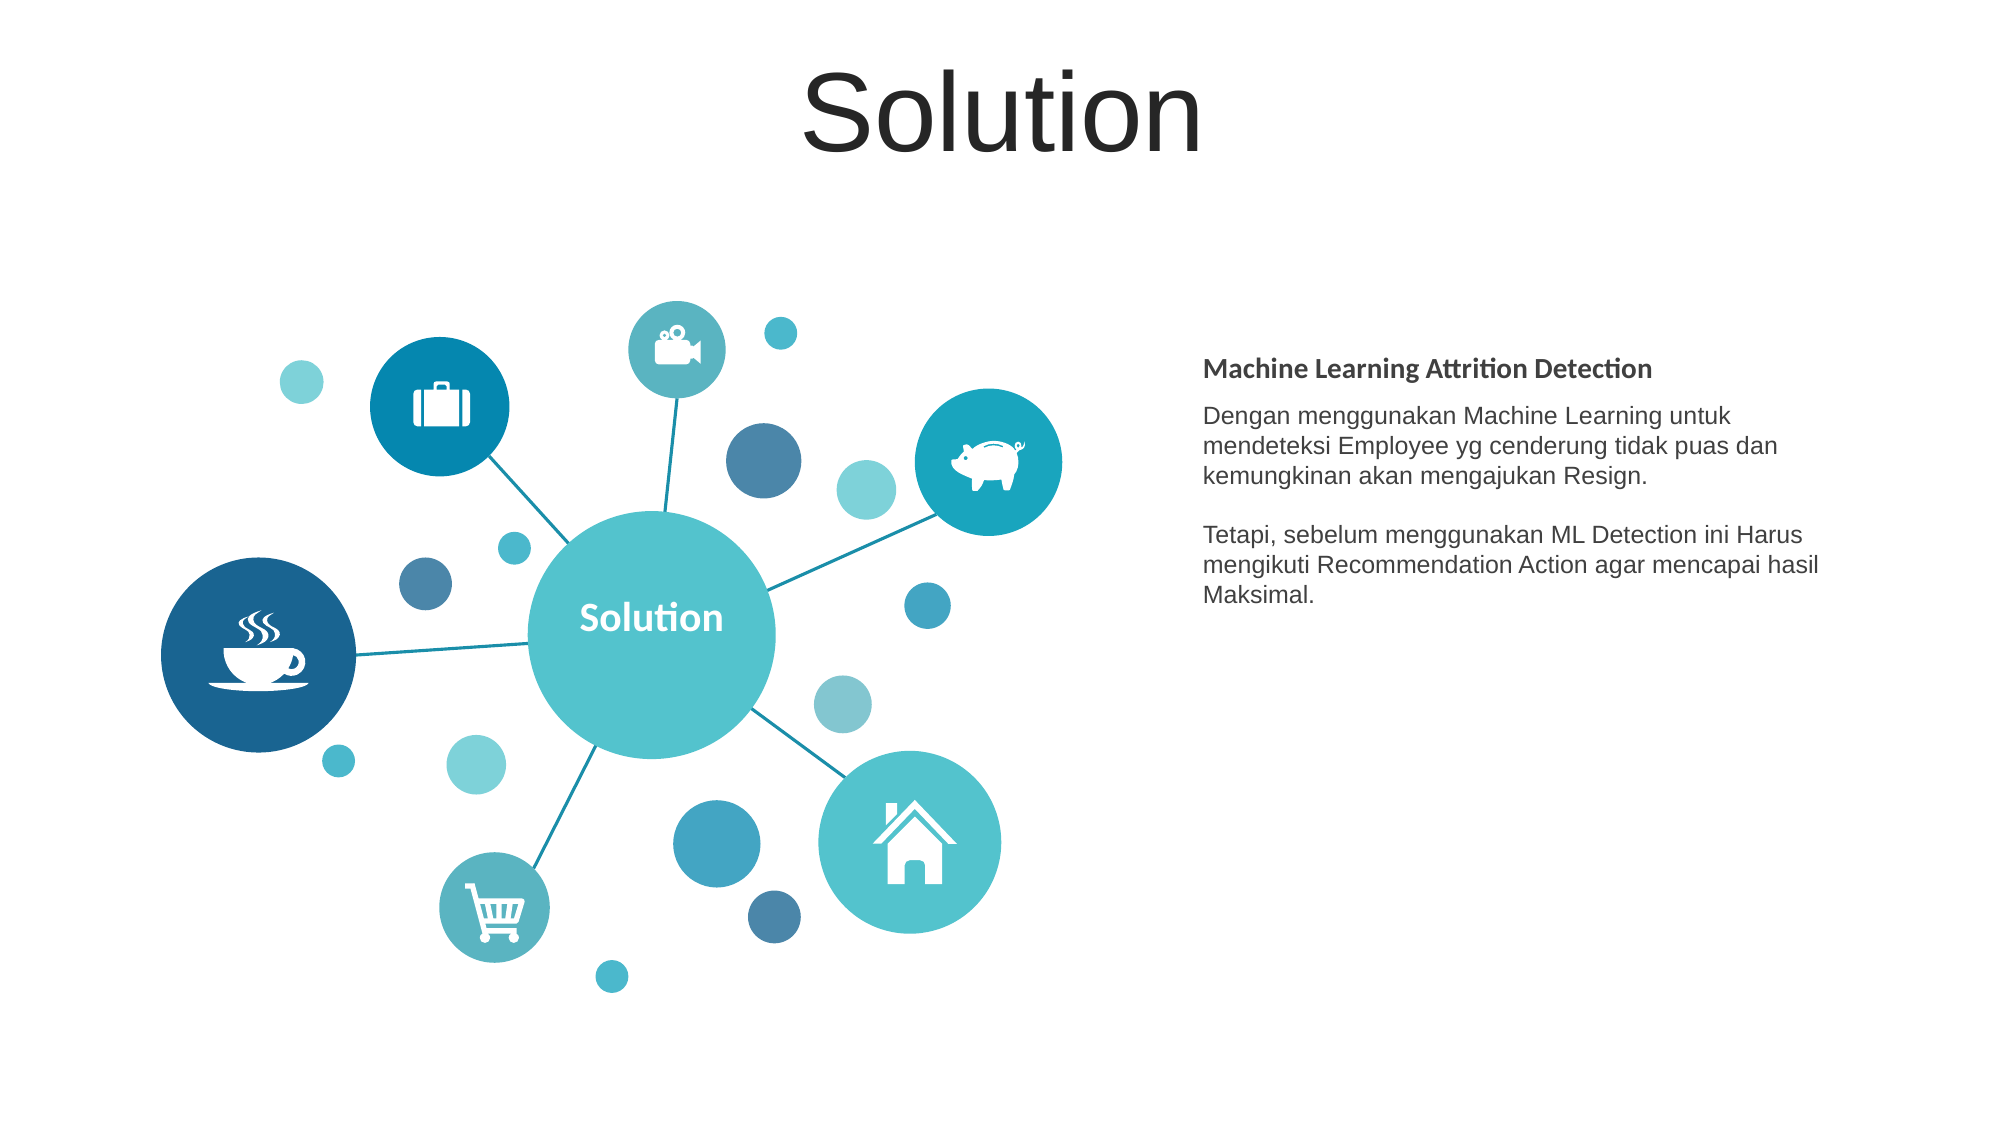

Solution

Solution

Machine Learning Attrition Detection

Dengan menggunakan Machine Learning untuk mendeteksi Employee yg cenderung tidak puas dan kemungkinan akan mengajukan Resign.

Tetapi, sebelum menggunakan ML Detection ini Harus mengikuti Recommendation Action agar mencapai hasil Maksimal.